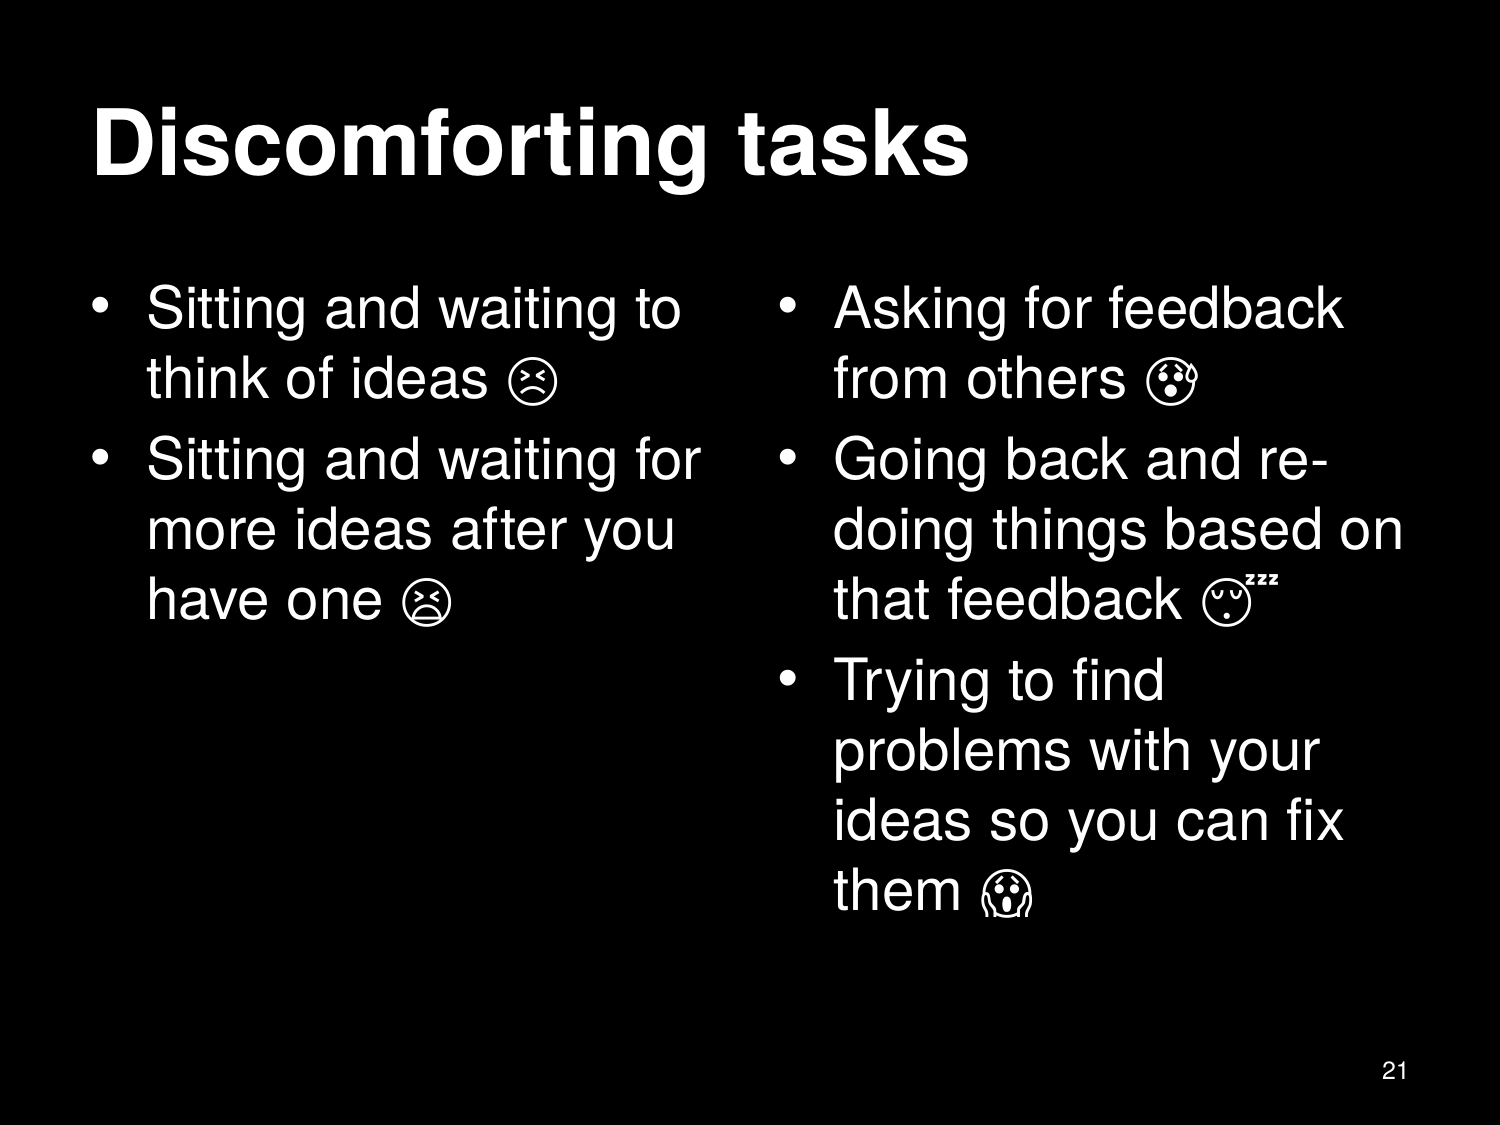

# Discomforting tasks
Sitting and waiting to think of ideas 😣
Sitting and waiting for more ideas after you have one 😫
Asking for feedback from others 😰
Going back and re-doing things based on that feedback 😴
Trying to find problems with your ideas so you can fix them 😱

21